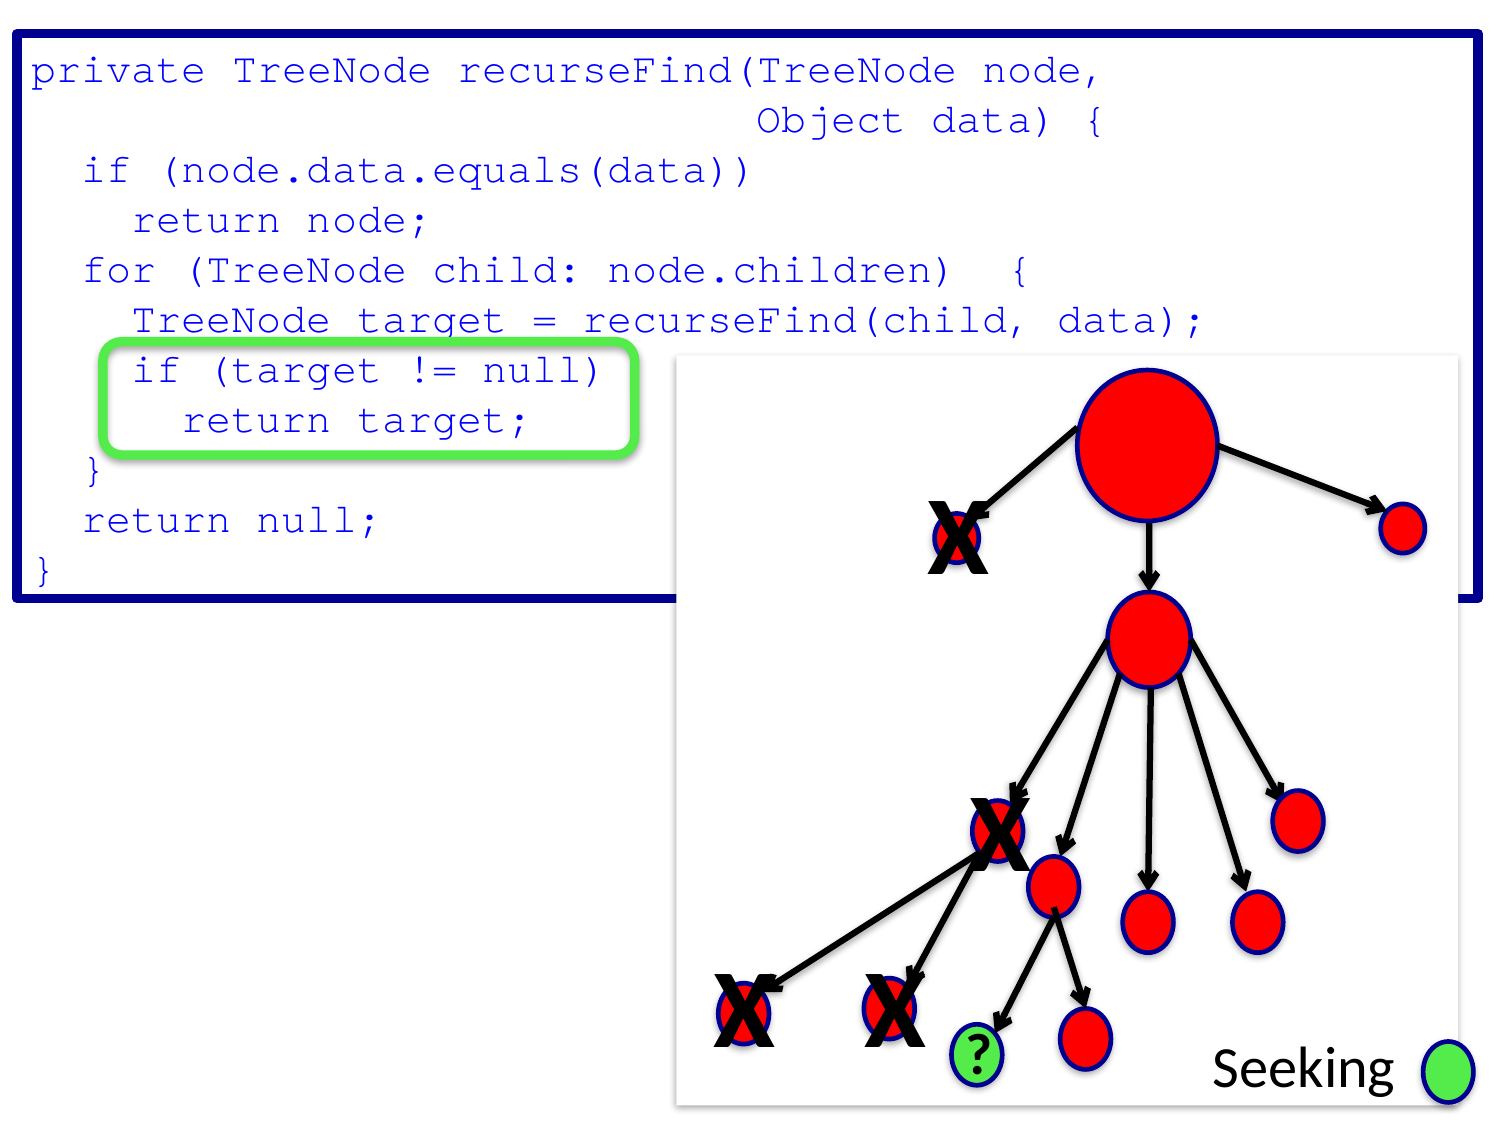

private TreeNode recurseFind(TreeNode node,
                             Object data) {
  if (node.data.equals(data))
    return node;
  for (TreeNode child: node.children)  {
    TreeNode target = recurseFind(child, data);
    if (target != null)
      return target;
  }
  return null;
}
#

X

X

X
X

?
Seeking